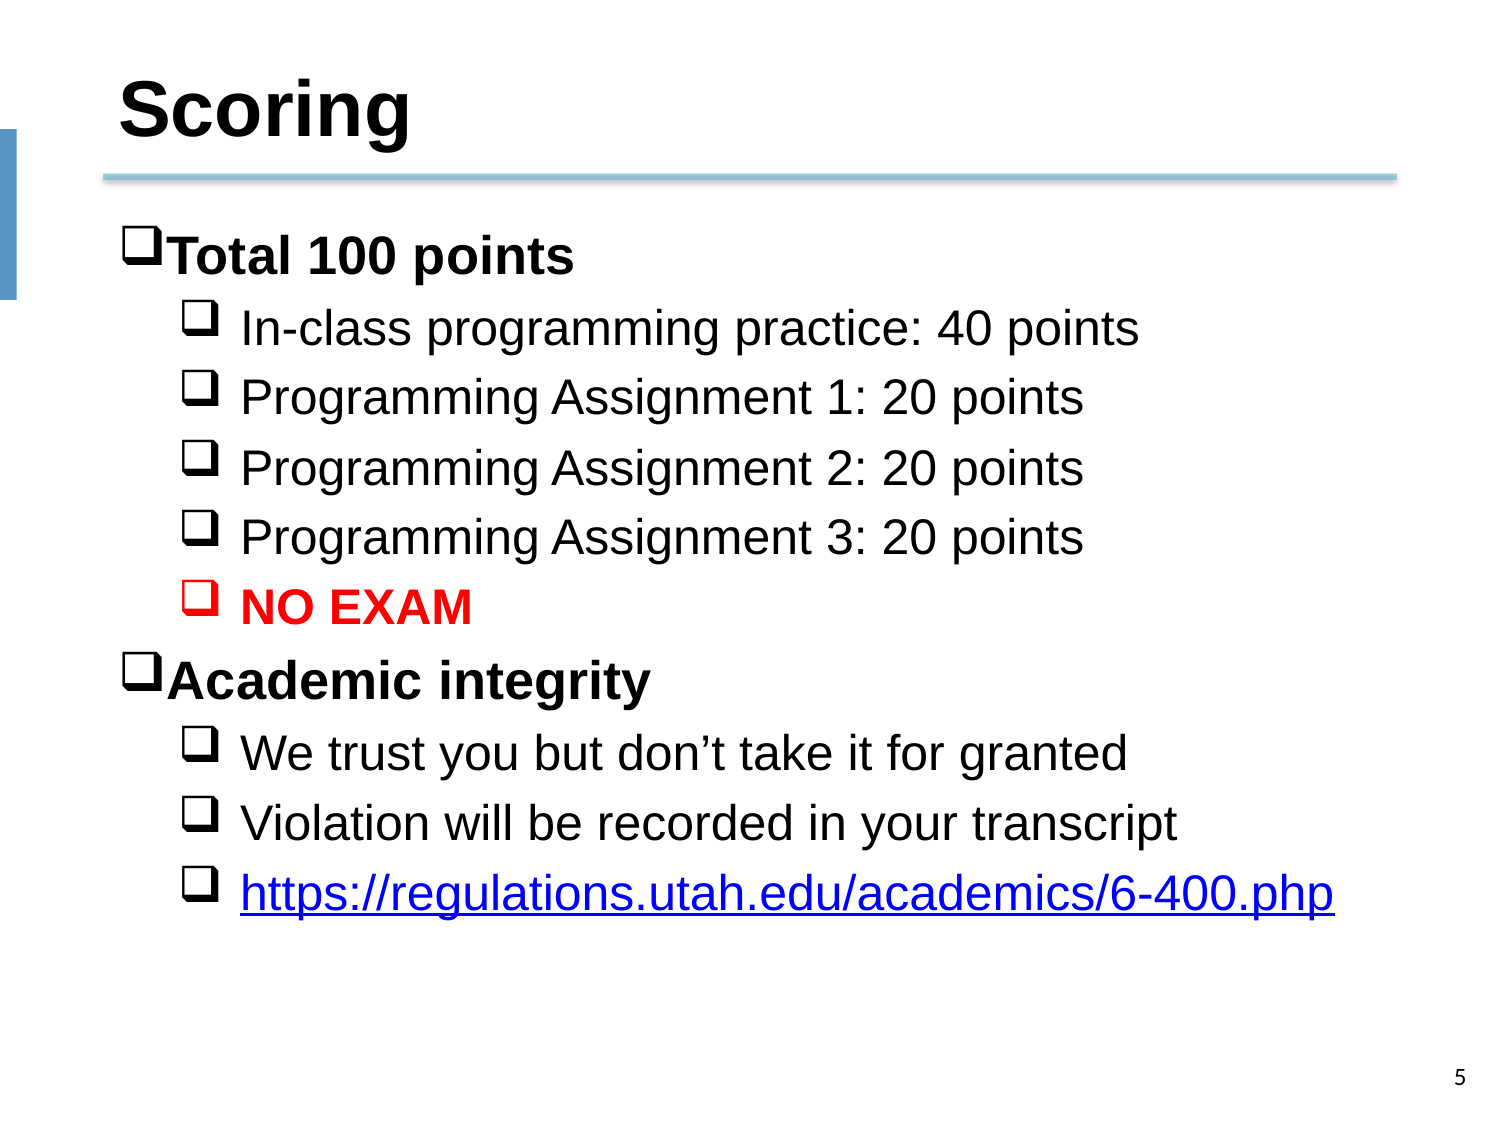

# Scoring
Total 100 points
In-class programming practice: 40 points
Programming Assignment 1: 20 points
Programming Assignment 2: 20 points
Programming Assignment 3: 20 points
NO EXAM
Academic integrity
We trust you but don’t take it for granted
Violation will be recorded in your transcript
https://regulations.utah.edu/academics/6-400.php
5